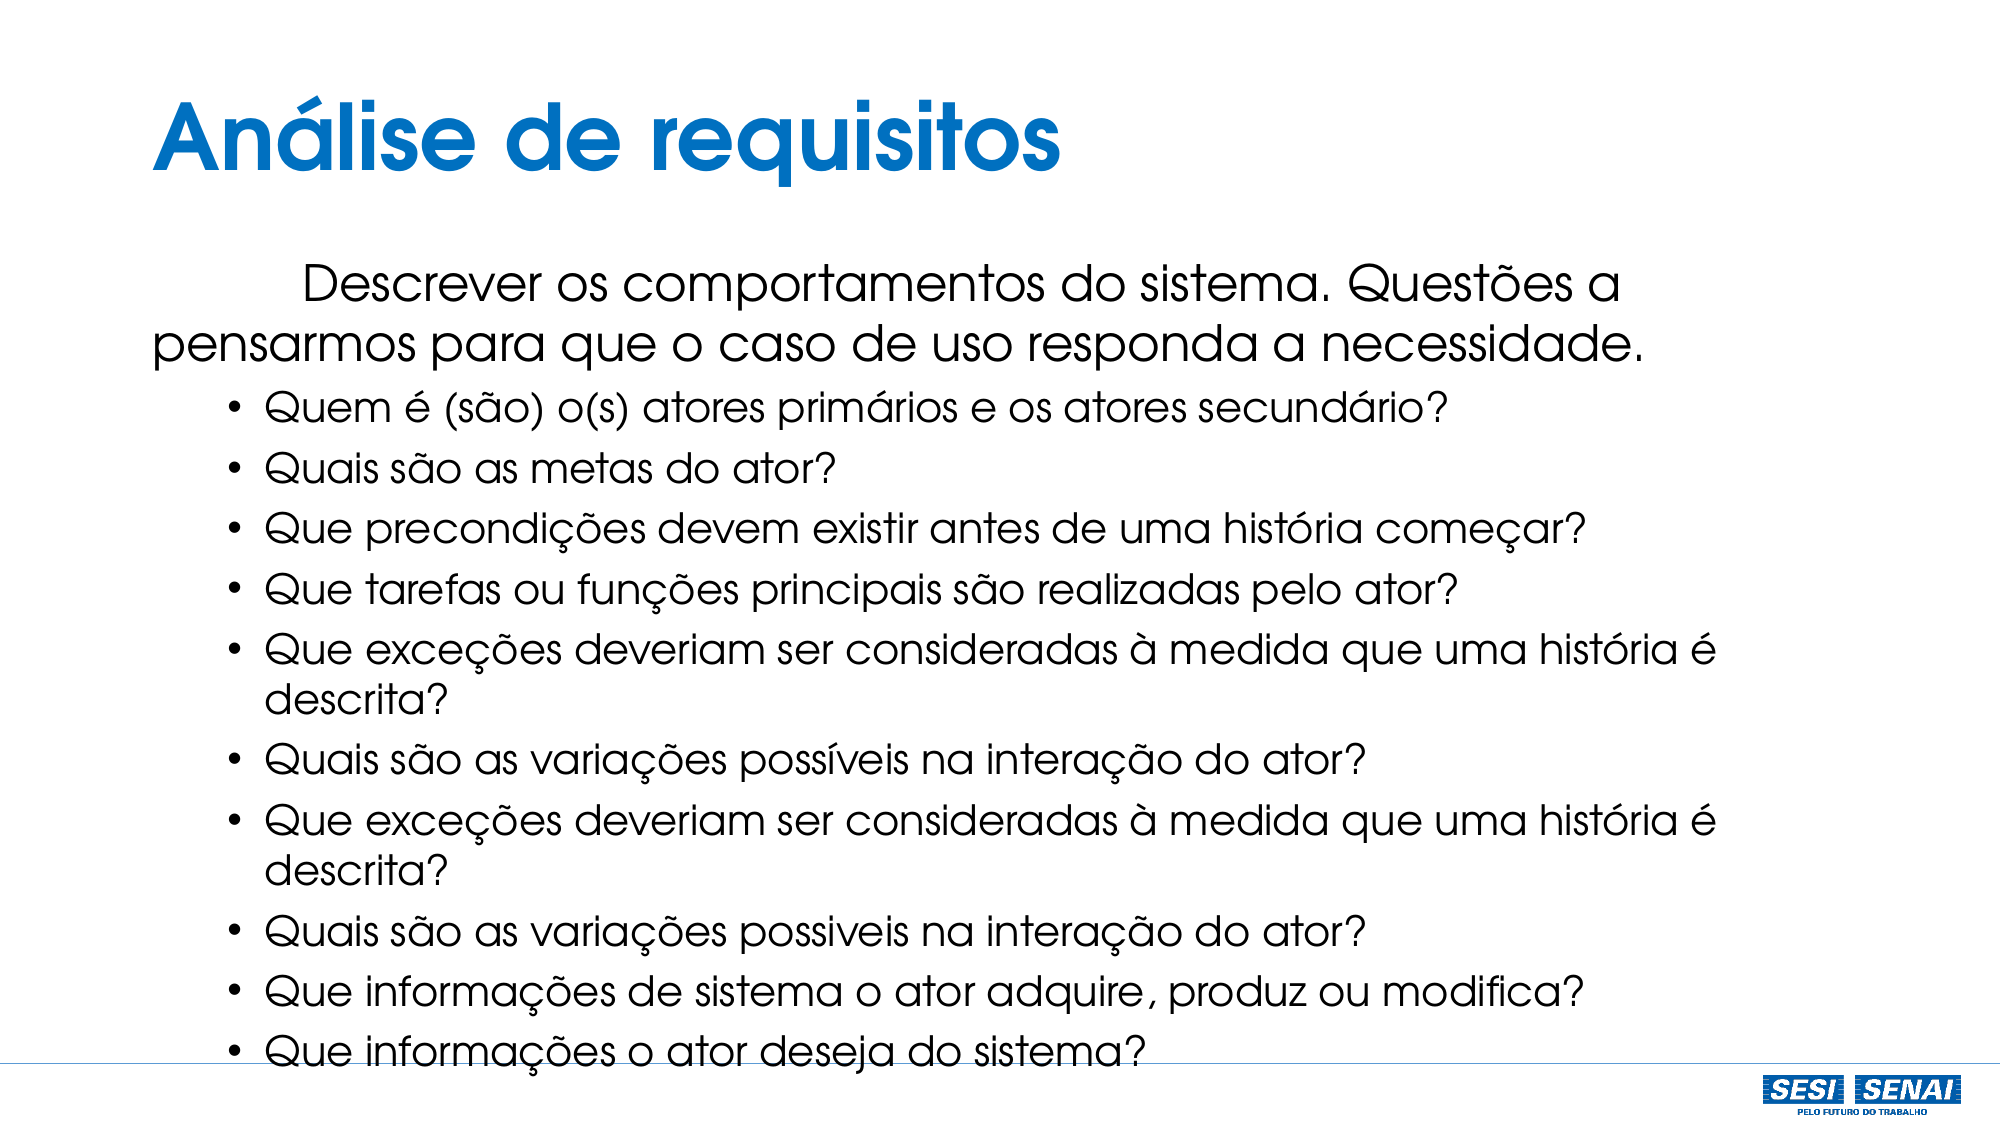

# Análise de requisitos
	Descrever os comportamentos do sistema. Questões a pensarmos para que o caso de uso responda a necessidade.
Quem é (são) o(s) atores primários e os atores secundário?
Quais são as metas do ator?
Que precondições devem existir antes de uma história começar?
Que tarefas ou funções principais são realizadas pelo ator?
Que exceções deveriam ser consideradas à medida que uma história é descrita?
Quais são as variações possíveis na interação do ator?
Que exceções deveriam ser consideradas à medida que uma história é descrita?
Quais são as variações possiveis na interação do ator?
Que informações de sistema o ator adquire, produz ou modifica?
Que informações o ator deseja do sistema?